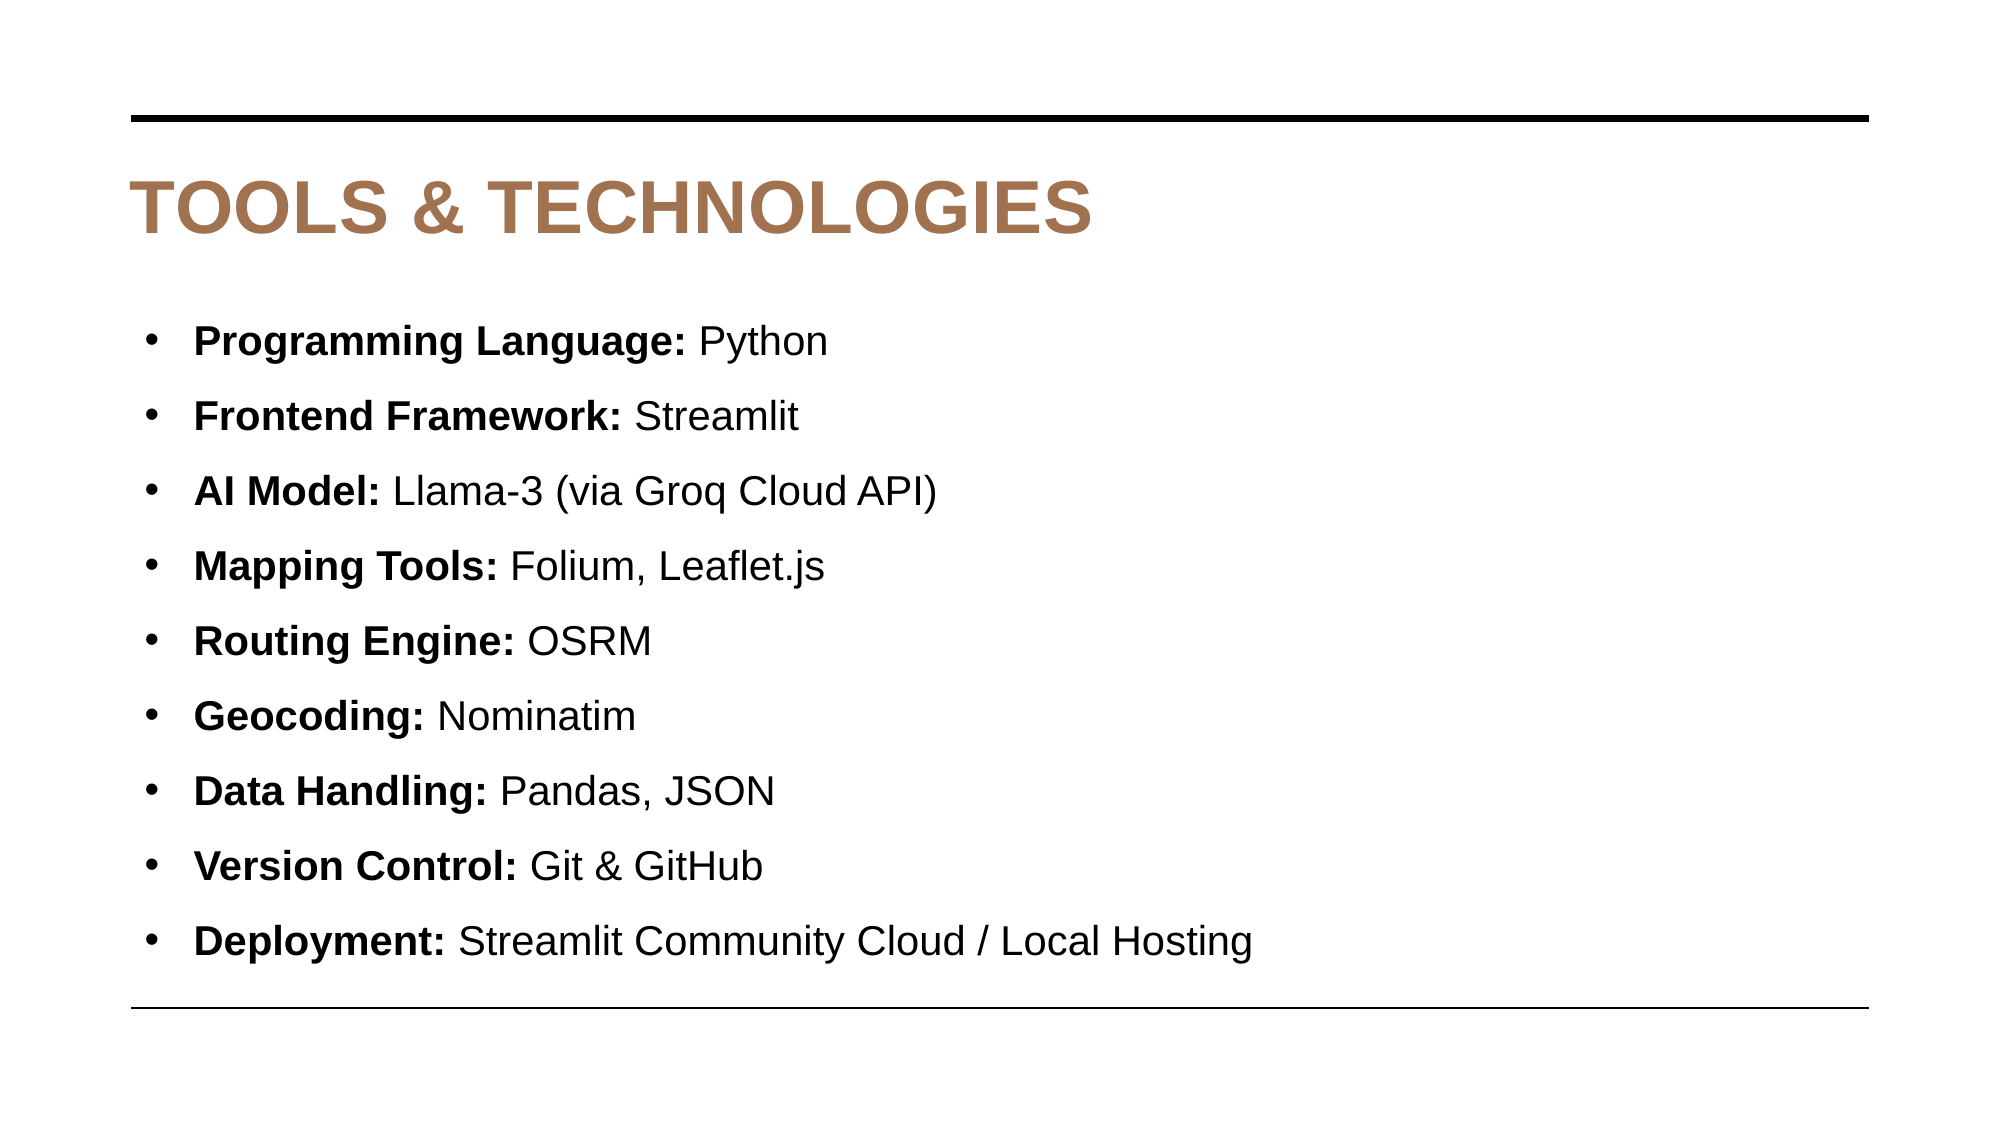

# TOOLS & TECHNOLOGIES

 Programming Language: Python
 Frontend Framework: Streamlit
 AI Model: Llama-3 (via Groq Cloud API)
 Mapping Tools: Folium, Leaflet.js
 Routing Engine: OSRM
 Geocoding: Nominatim
 Data Handling: Pandas, JSON
 Version Control: Git & GitHub
 Deployment: Streamlit Community Cloud / Local Hosting